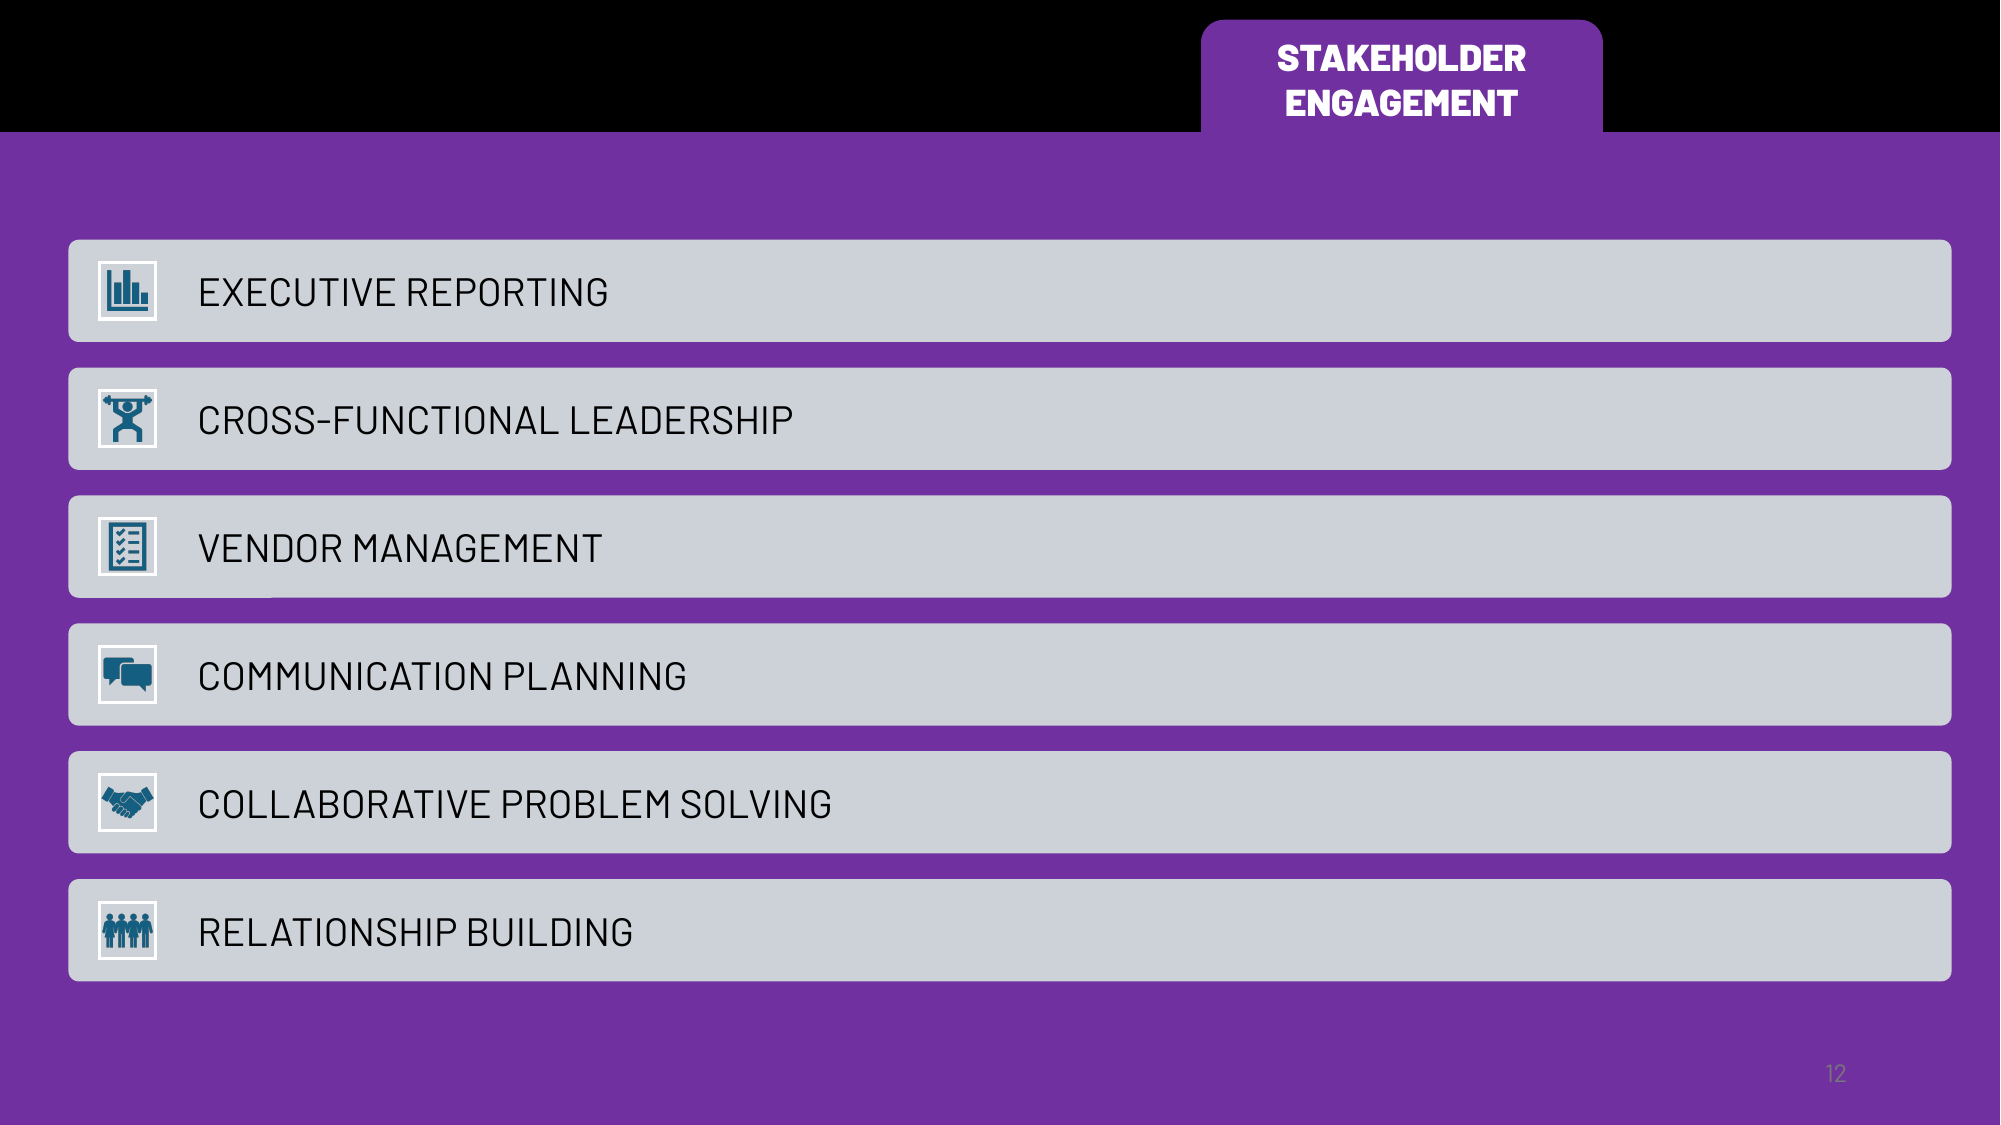

STAKEHOLDER ENGAGEMENT
RESULTS
INFO
PROJECT
PRODUCT

EXECUTIVE REPORTING
CROSS-FUNCTIONAL LEADERSHIP
VENDOR MANAGEMENT
COMMUNICATION PLANNING
COLLABORATIVE PROBLEM SOLVING
RELATIONSHIP BUILDING
12